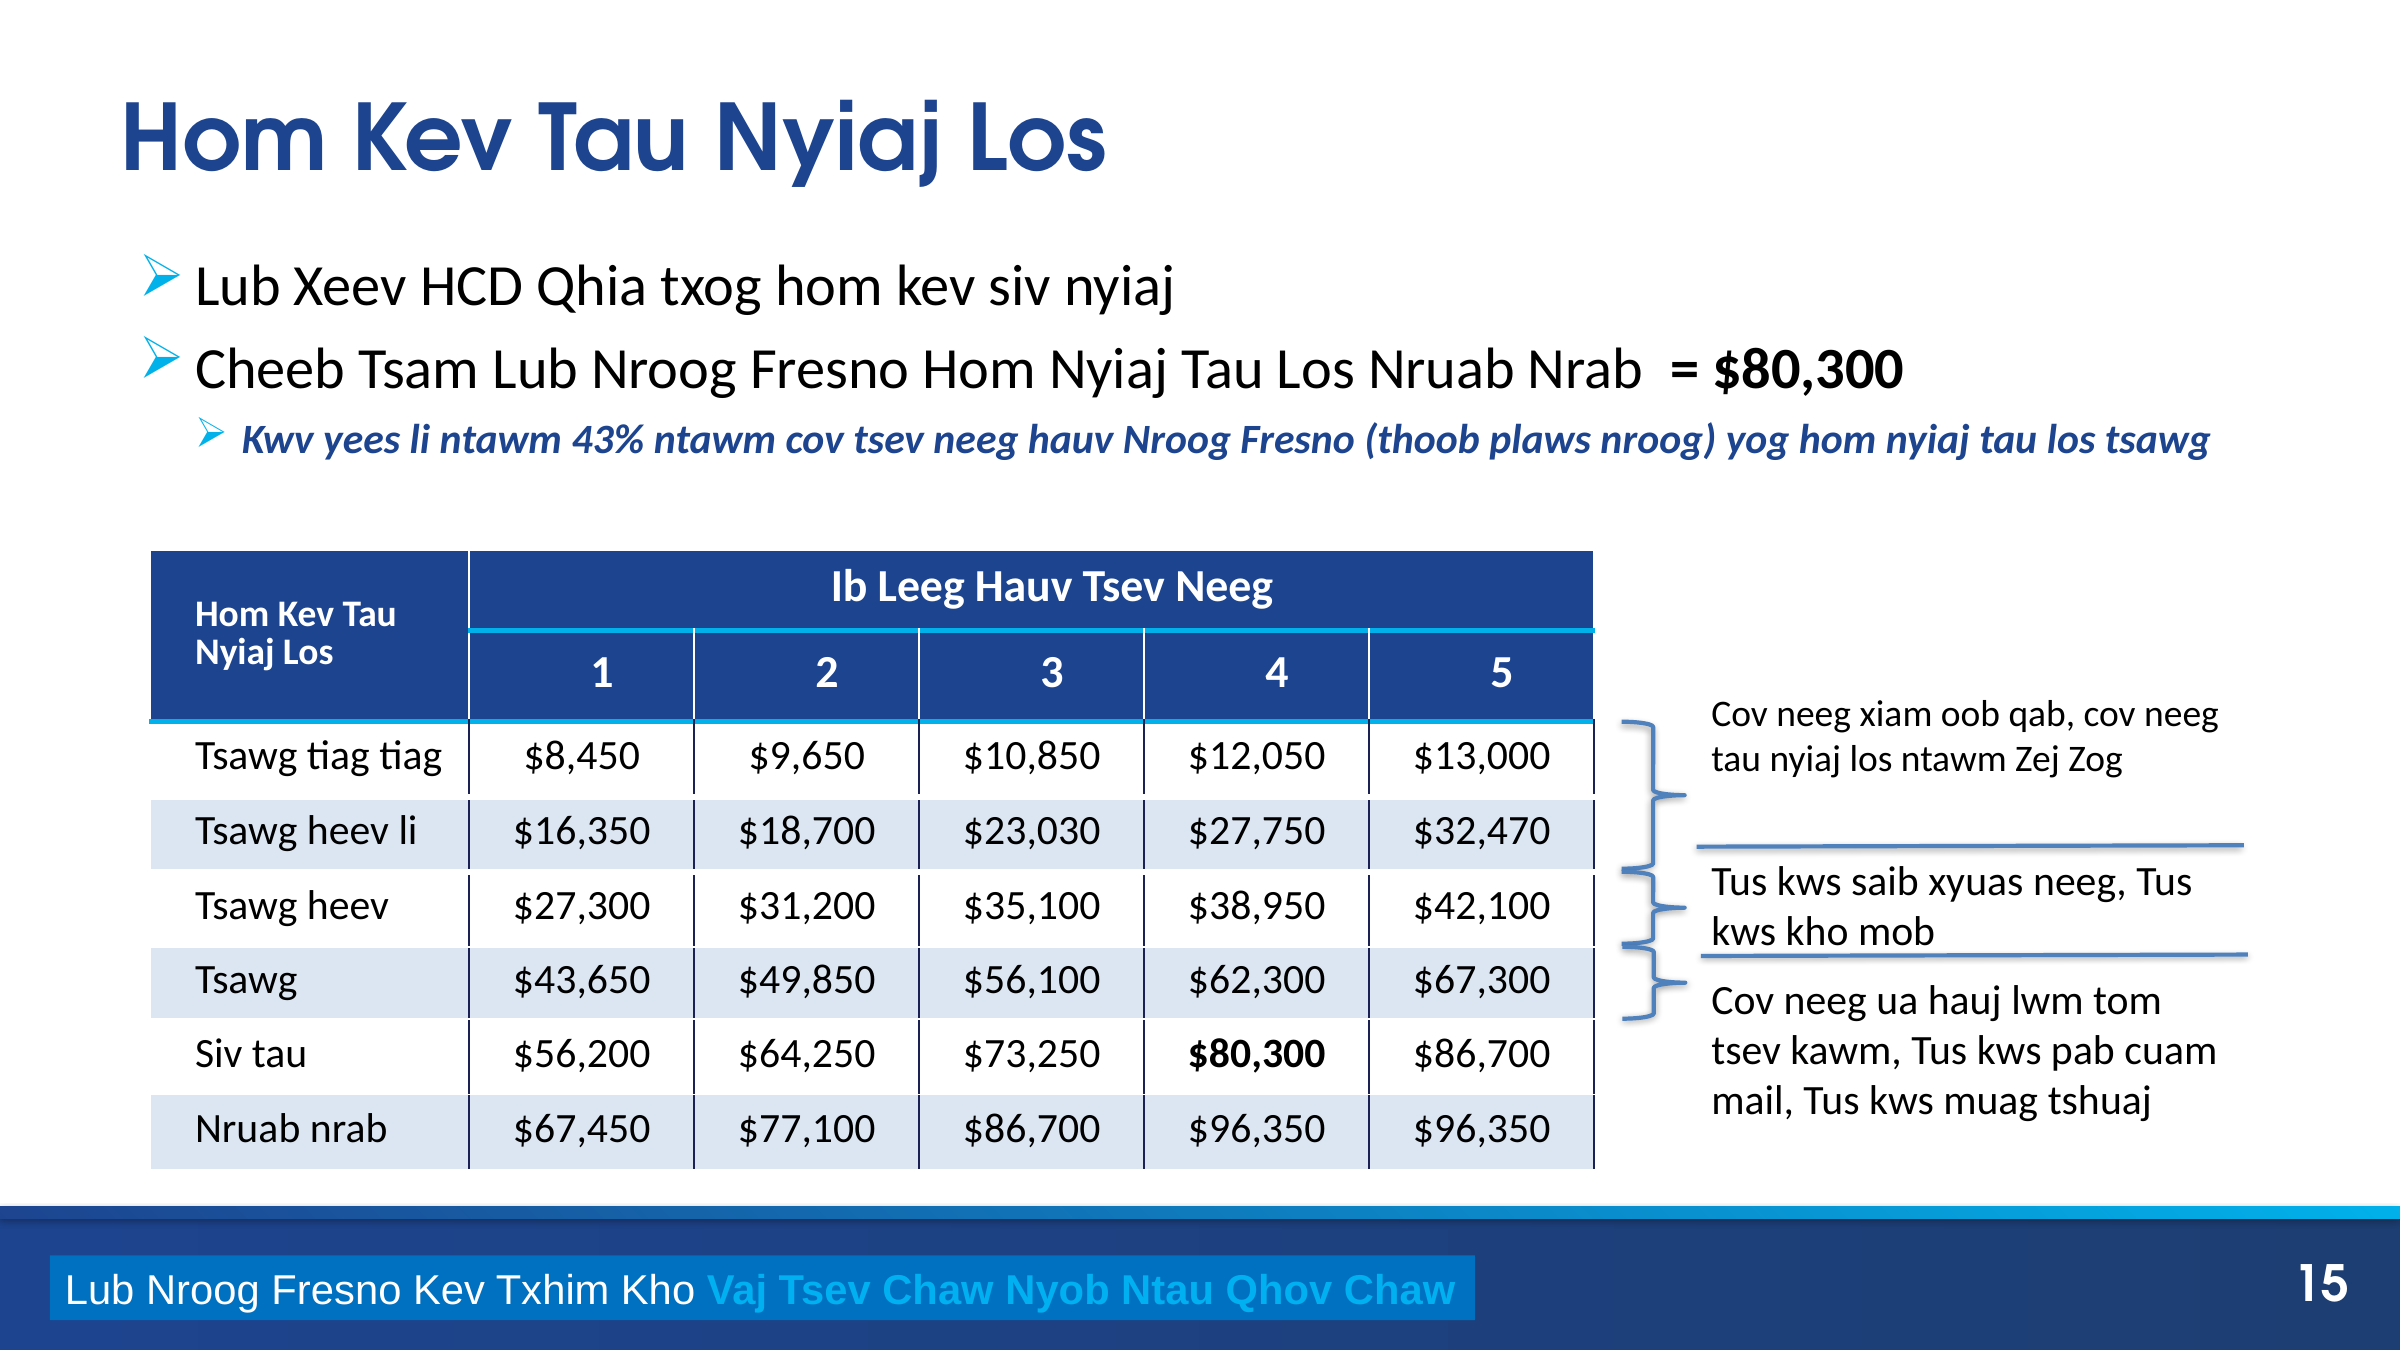

# Hom Kev Tau Nyiaj Los
Lub Xeev HCD Qhia txog hom kev siv nyiaj
Cheeb Tsam Lub Nroog Fresno Hom Nyiaj Tau Los Nruab Nrab  = $80,300
Kwv yees li ntawm 43% ntawm cov tsev neeg hauv Nroog Fresno (thoob plaws nroog) yog hom nyiaj tau los tsawg
| Hom Kev Tau Nyiaj Los | Ib Leeg Hauv Tsev Neeg |  |  |  |  |
| --- | --- | --- | --- | --- | --- |
| Income Level | 1 | 2 | 3 | 4 | 5 |
| Tsawg tiag tiag | $8,450 | $9,650 | $10,850 | $12,050 | $13,000 |
| Tsawg heev li | $16,350 | $18,700 | $23,030 | $27,750 | $32,470 |
| Tsawg heev | $27,300 | $31,200 | $35,100 | $38,950 | $42,100 |
| Tsawg | $43,650 | $49,850 | $56,100 | $62,300 | $67,300 |
| Siv tau | $56,200 | $64,250 | $73,250 | $80,300 | $86,700 |
| Nruab nrab | $67,450 | $77,100 | $86,700 | $96,350 | $96,350 |
Cov neeg xiam oob qab, cov neeg tau nyiaj los ntawm Zej Zog

Tus kws saib xyuas neeg, Tus kws kho mob

Cov neeg ua hauj lwm tom tsev kawm, Tus kws pab cuam mail, Tus kws muag tshuaj
Lub Nroog Fresno Kev Txhim Kho Vaj Tsev Chaw Nyob Ntau Qhov Chaw